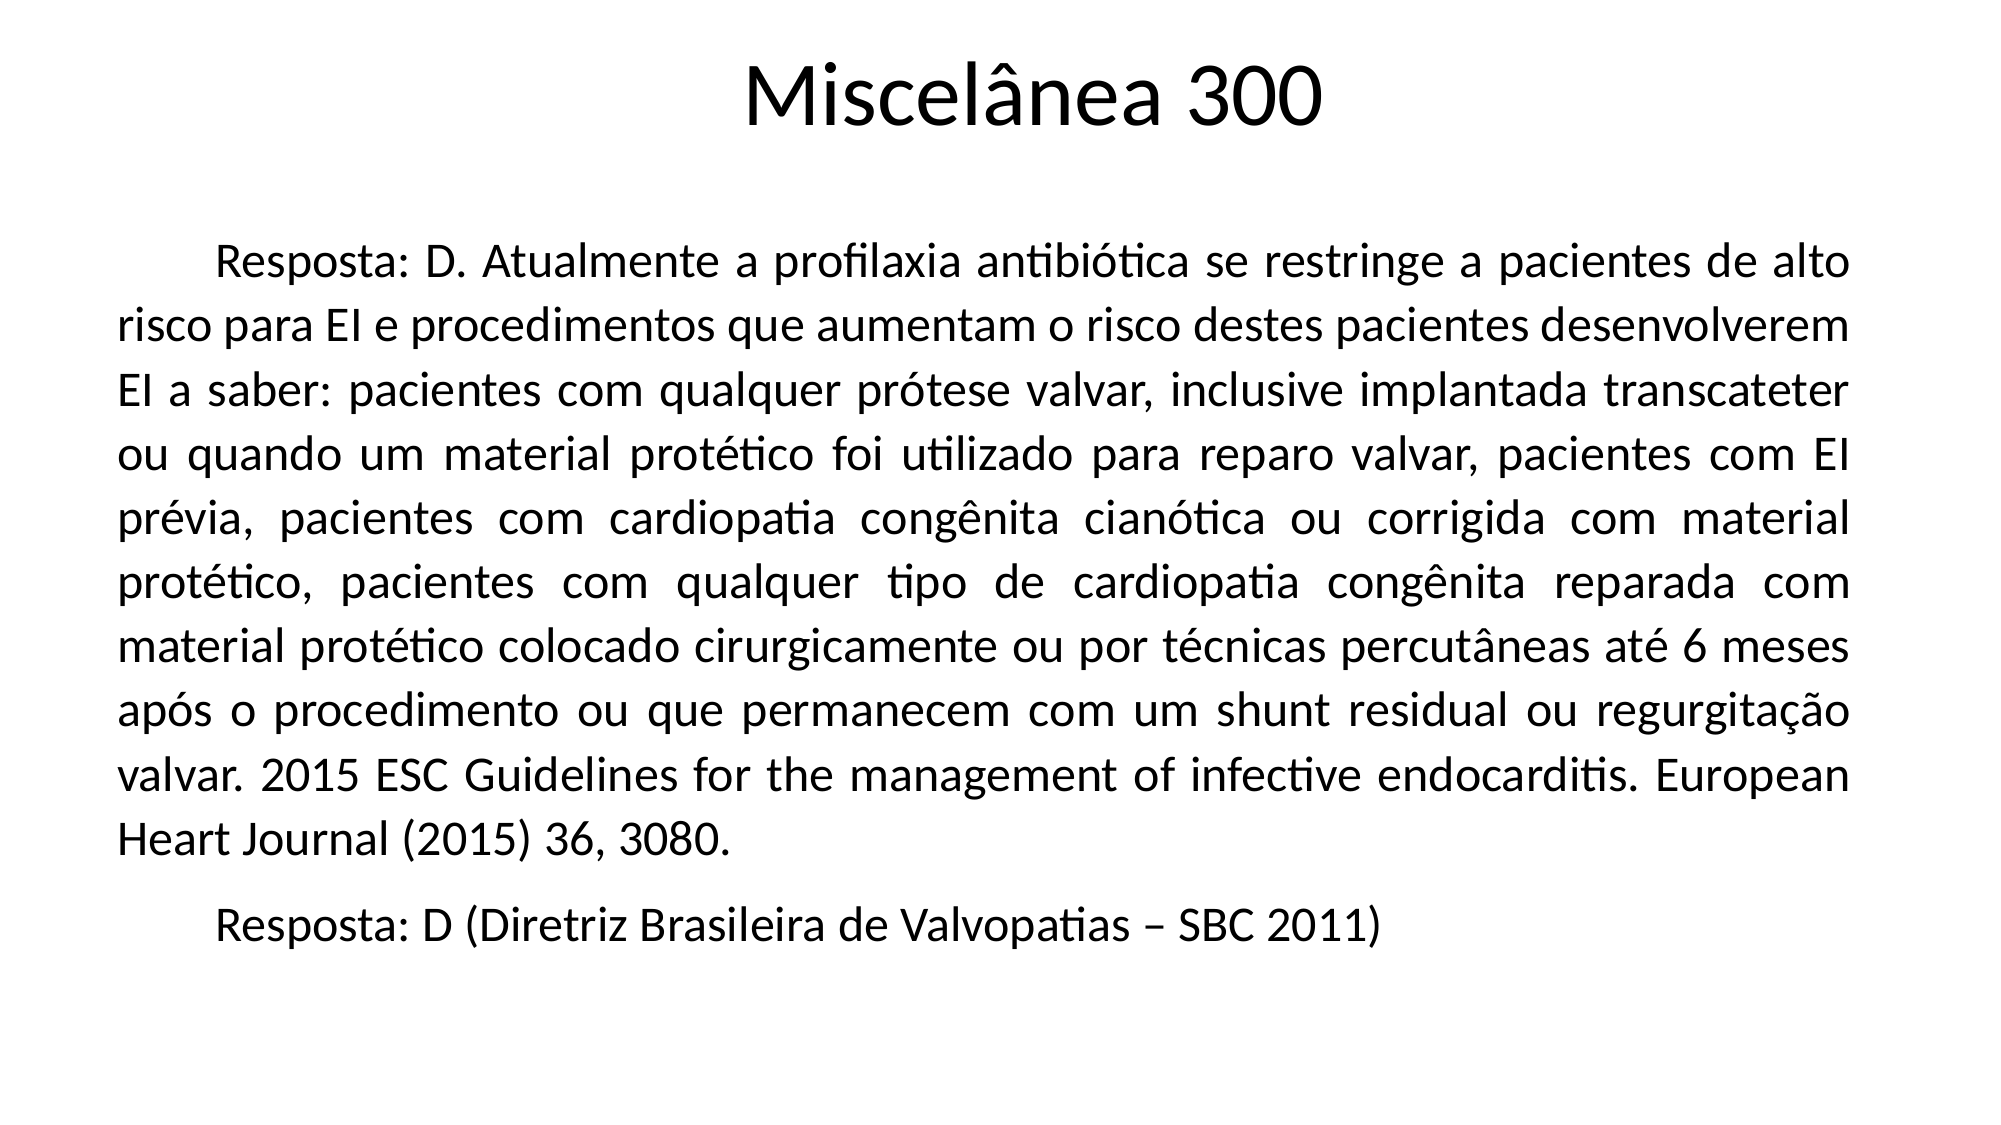

# Miscelânea 300
Resposta: D. Atualmente a profilaxia antibiótica se restringe a pacientes de alto risco para EI e procedimentos que aumentam o risco destes pacientes desenvolverem EI a saber: pacientes com qualquer prótese valvar, inclusive implantada transcateter ou quando um material protético foi utilizado para reparo valvar, pacientes com EI prévia, pacientes com cardiopatia congênita cianótica ou corrigida com material protético, pacientes com qualquer tipo de cardiopatia congênita reparada com material protético colocado cirurgicamente ou por técnicas percutâneas até 6 meses após o procedimento ou que permanecem com um shunt residual ou regurgitação valvar. 2015 ESC Guidelines for the management of infective endocarditis. European Heart Journal (2015) 36, 3080.
Resposta: D (Diretriz Brasileira de Valvopatias – SBC 2011)